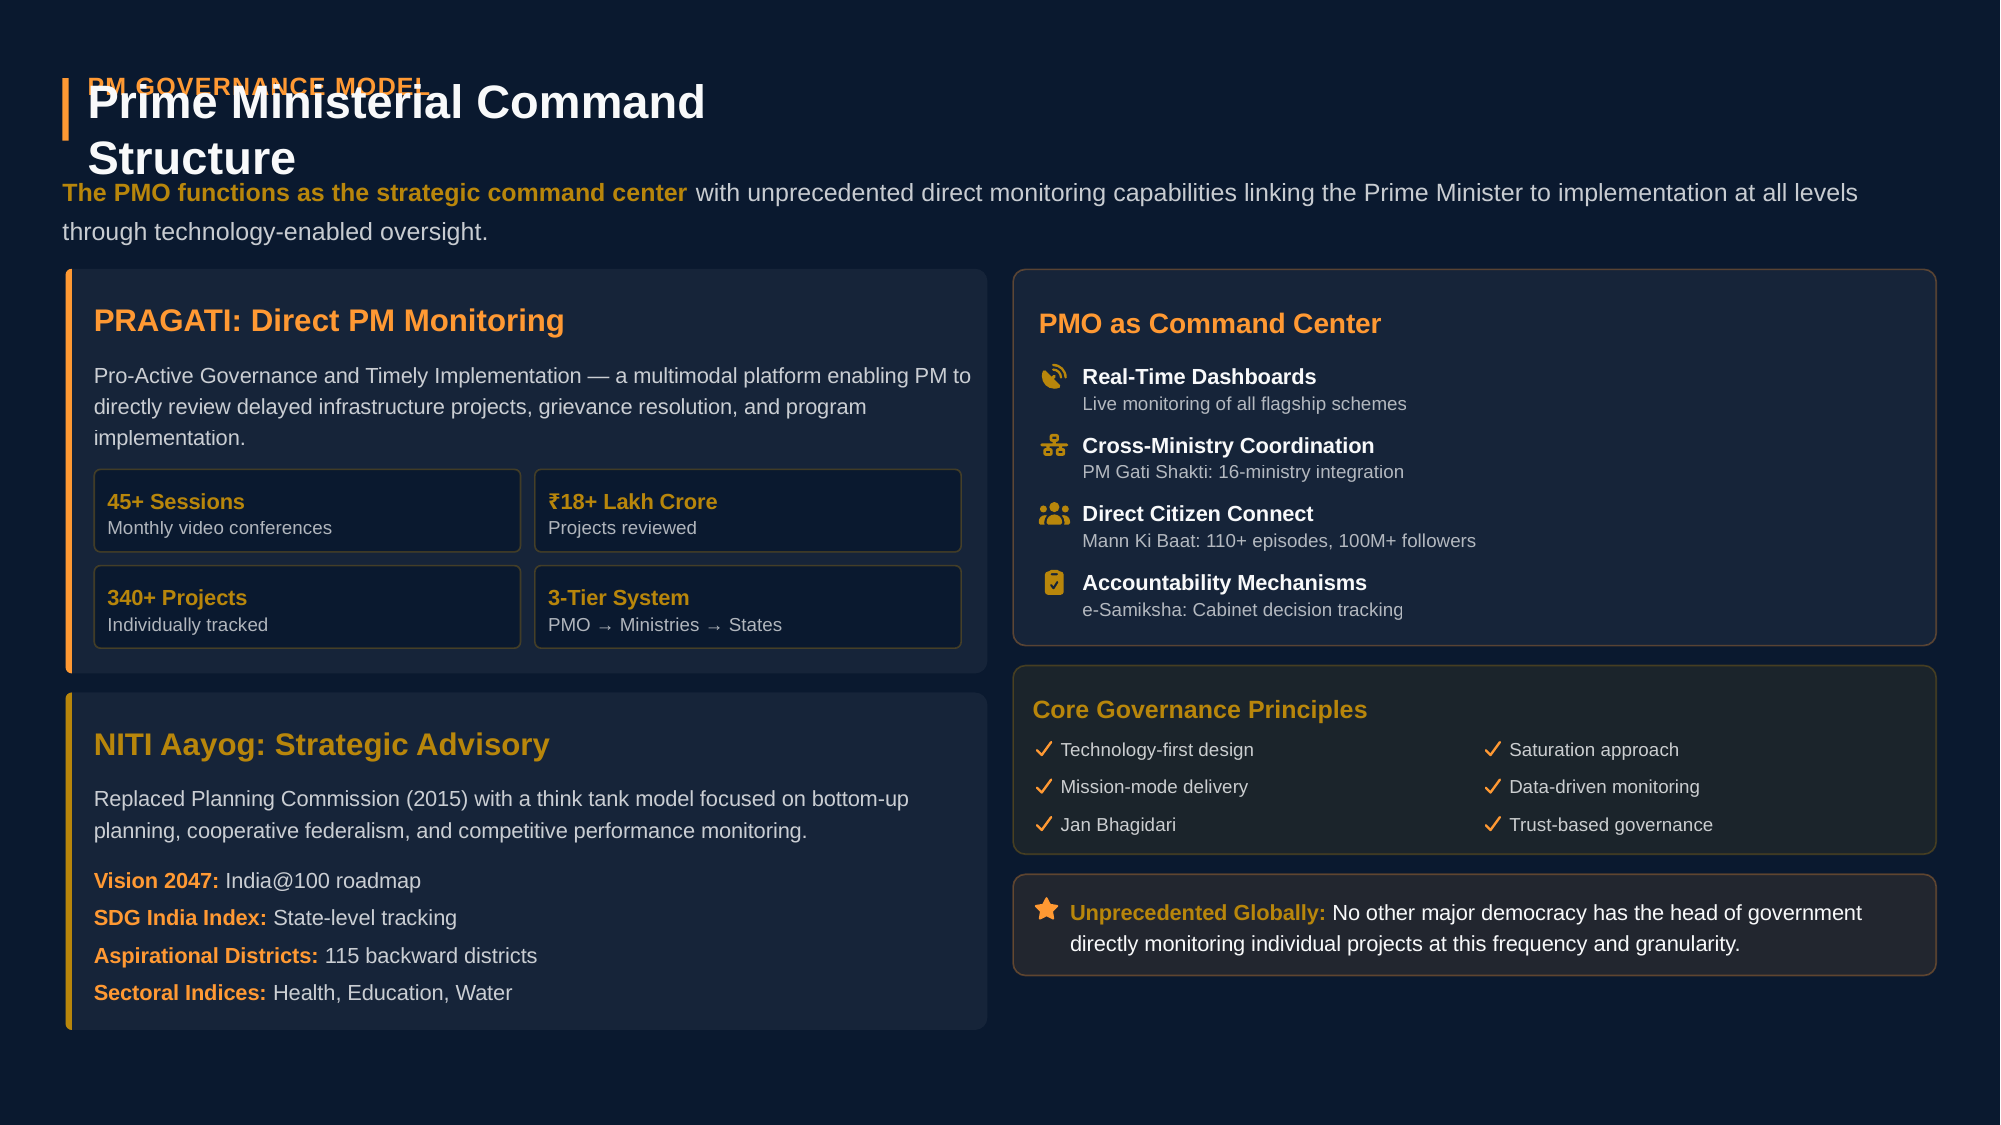

PM GOVERNANCE MODEL

Prime Ministerial Command Structure
The PMO functions as the strategic command center with unprecedented direct monitoring capabilities linking the Prime Minister to implementation at all levels through technology-enabled oversight.

PRAGATI: Direct PM Monitoring
PMO as Command Center
Pro-Active Governance and Timely Implementation — a multimodal platform enabling PM to directly review delayed infrastructure projects, grievance resolution, and program implementation.
Real-Time Dashboards

Live monitoring of all flagship schemes
Cross-Ministry Coordination

PM Gati Shakti: 16-ministry integration

45+ Sessions
₹18+ Lakh Crore
Direct Citizen Connect

Monthly video conferences
Projects reviewed
Mann Ki Baat: 110+ episodes, 100M+ followers
Accountability Mechanisms

340+ Projects
3-Tier System
e-Samiksha: Cabinet decision tracking
Individually tracked
PMO → Ministries → States

Core Governance Principles

NITI Aayog: Strategic Advisory
Technology-first design
Saturation approach

Mission-mode delivery
Data-driven monitoring

Replaced Planning Commission (2015) with a think tank model focused on bottom-up planning, cooperative federalism, and competitive performance monitoring.
Jan Bhagidari
Trust-based governance

Vision 2047: India@100 roadmap

Unprecedented Globally: No other major democracy has the head of government directly monitoring individual projects at this frequency and granularity.

SDG India Index: State-level tracking
Aspirational Districts: 115 backward districts
Sectoral Indices: Health, Education, Water